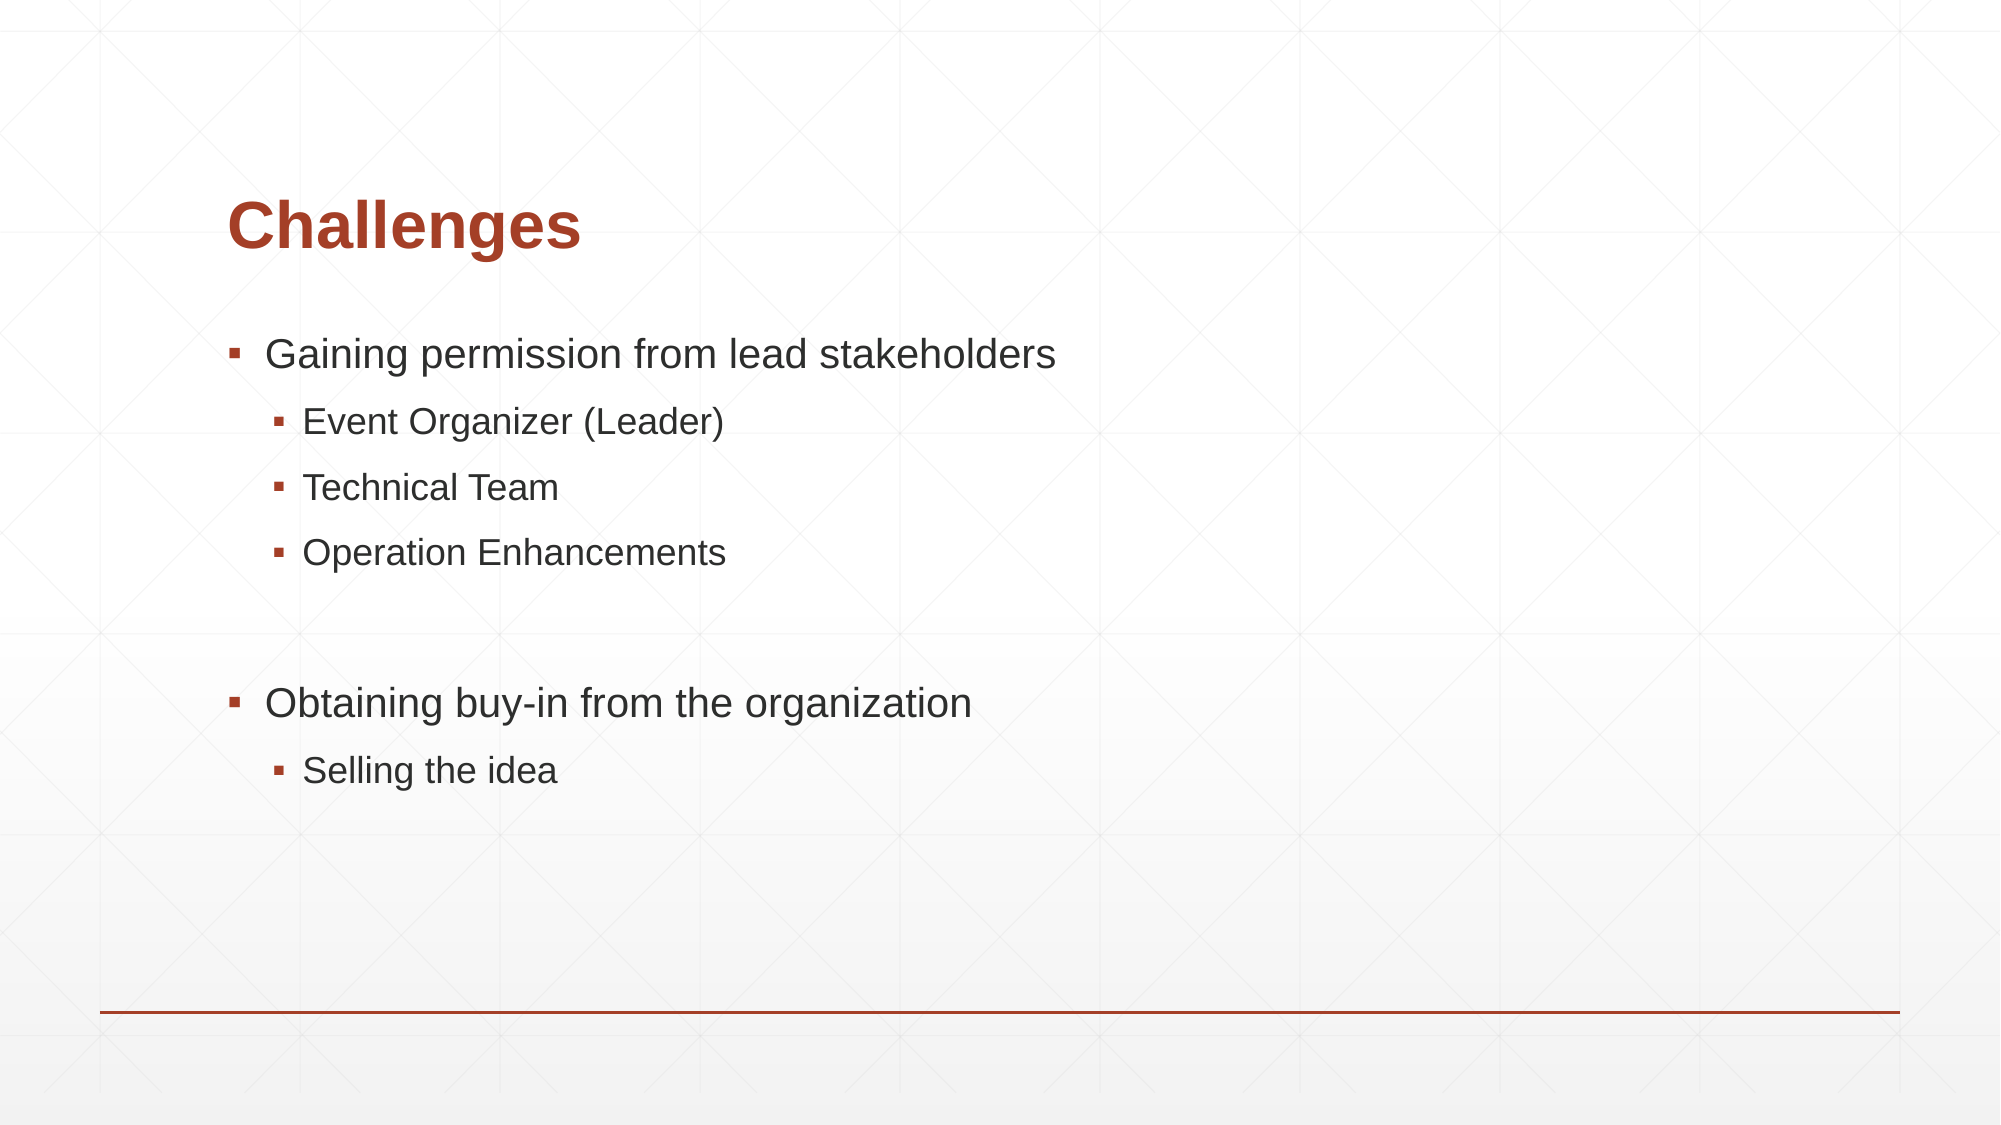

# Challenges
Gaining permission from lead stakeholders
Event Organizer (Leader)
Technical Team
Operation Enhancements

Obtaining buy-in from the organization
Selling the idea